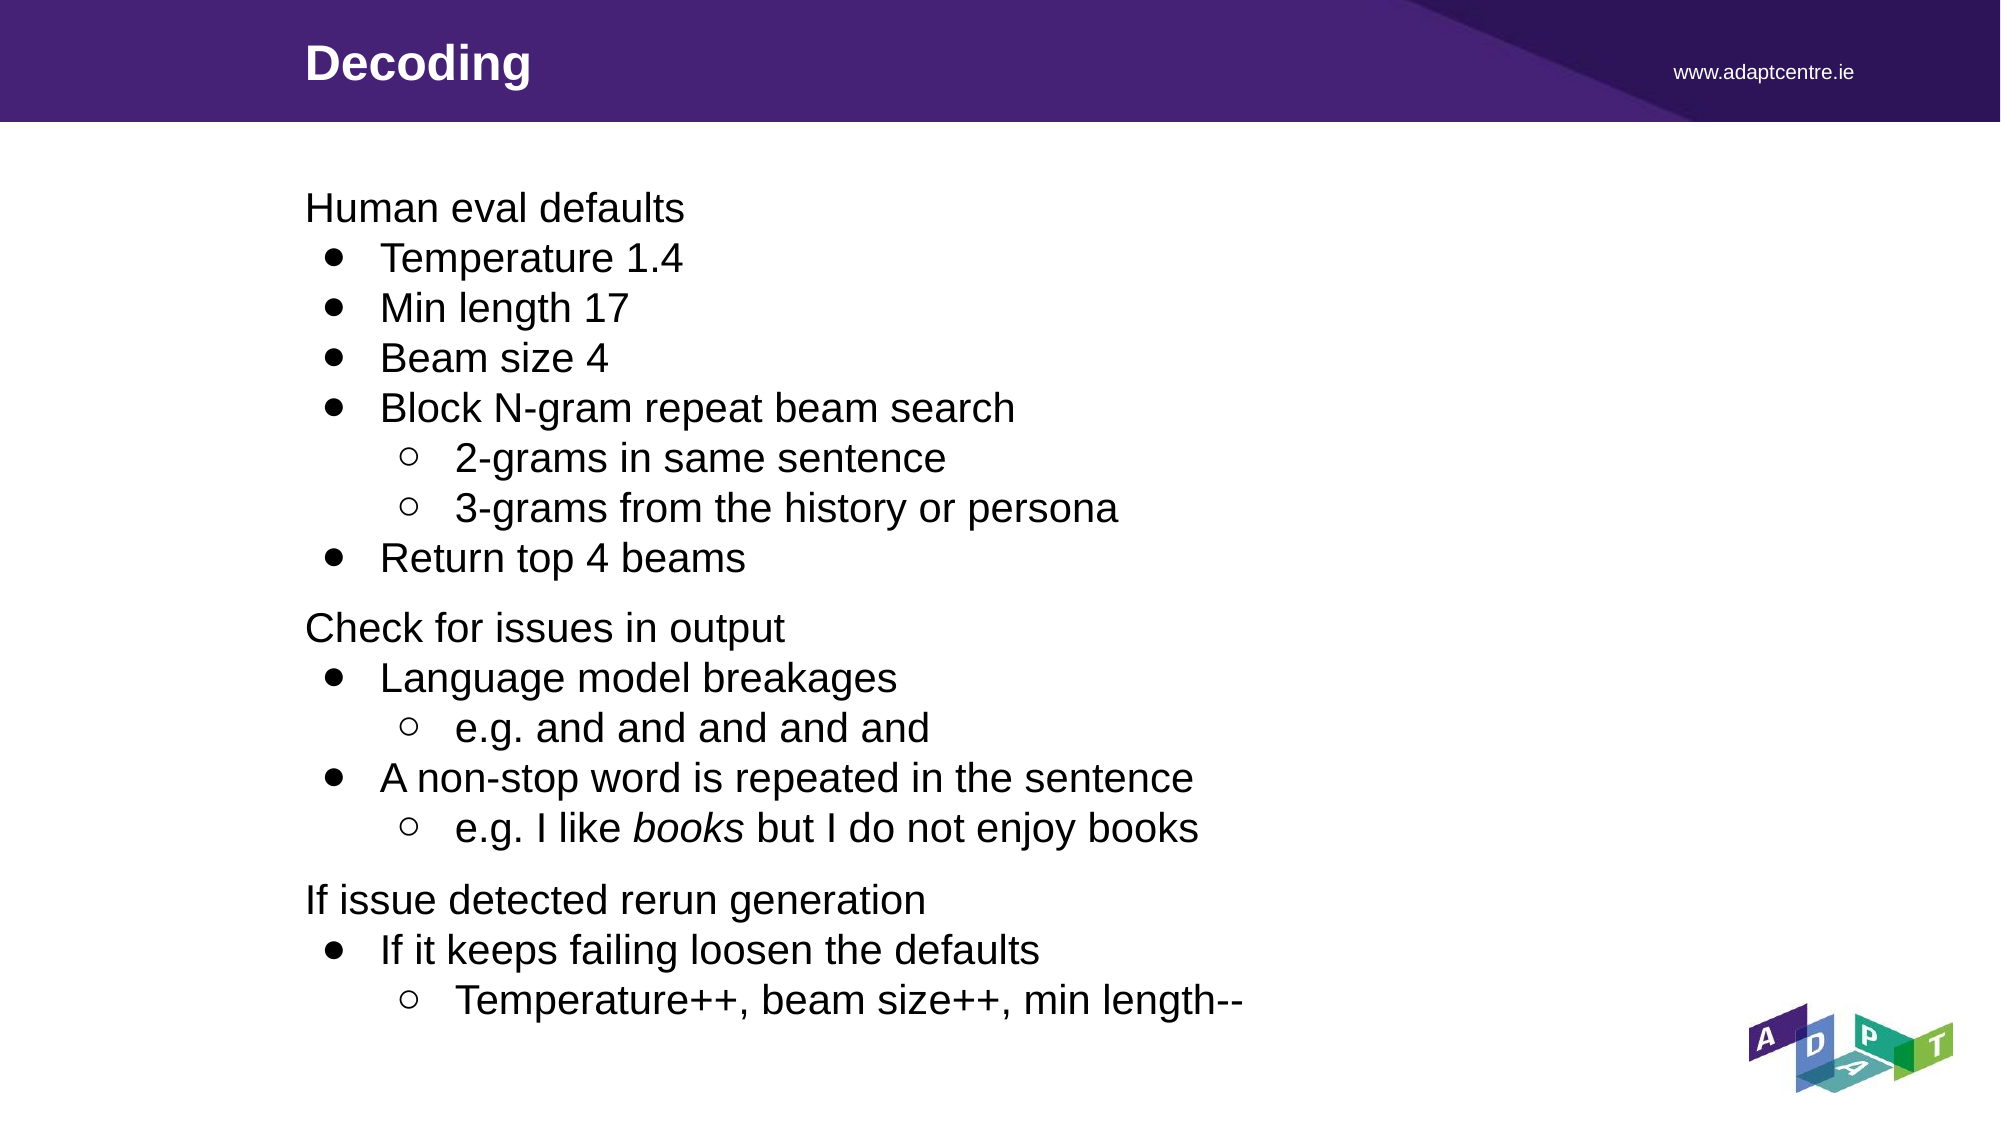

Decoding
Human eval defaults
Temperature 1.4
Min length 17
Beam size 4
Block N-gram repeat beam search
2-grams in same sentence
3-grams from the history or persona
Return top 4 beams

Check for issues in output
Language model breakages
e.g. and and and and and
A non-stop word is repeated in the sentence
e.g. I like books but I do not enjoy books

If issue detected rerun generation
If it keeps failing loosen the defaults
Temperature++, beam size++, min length--